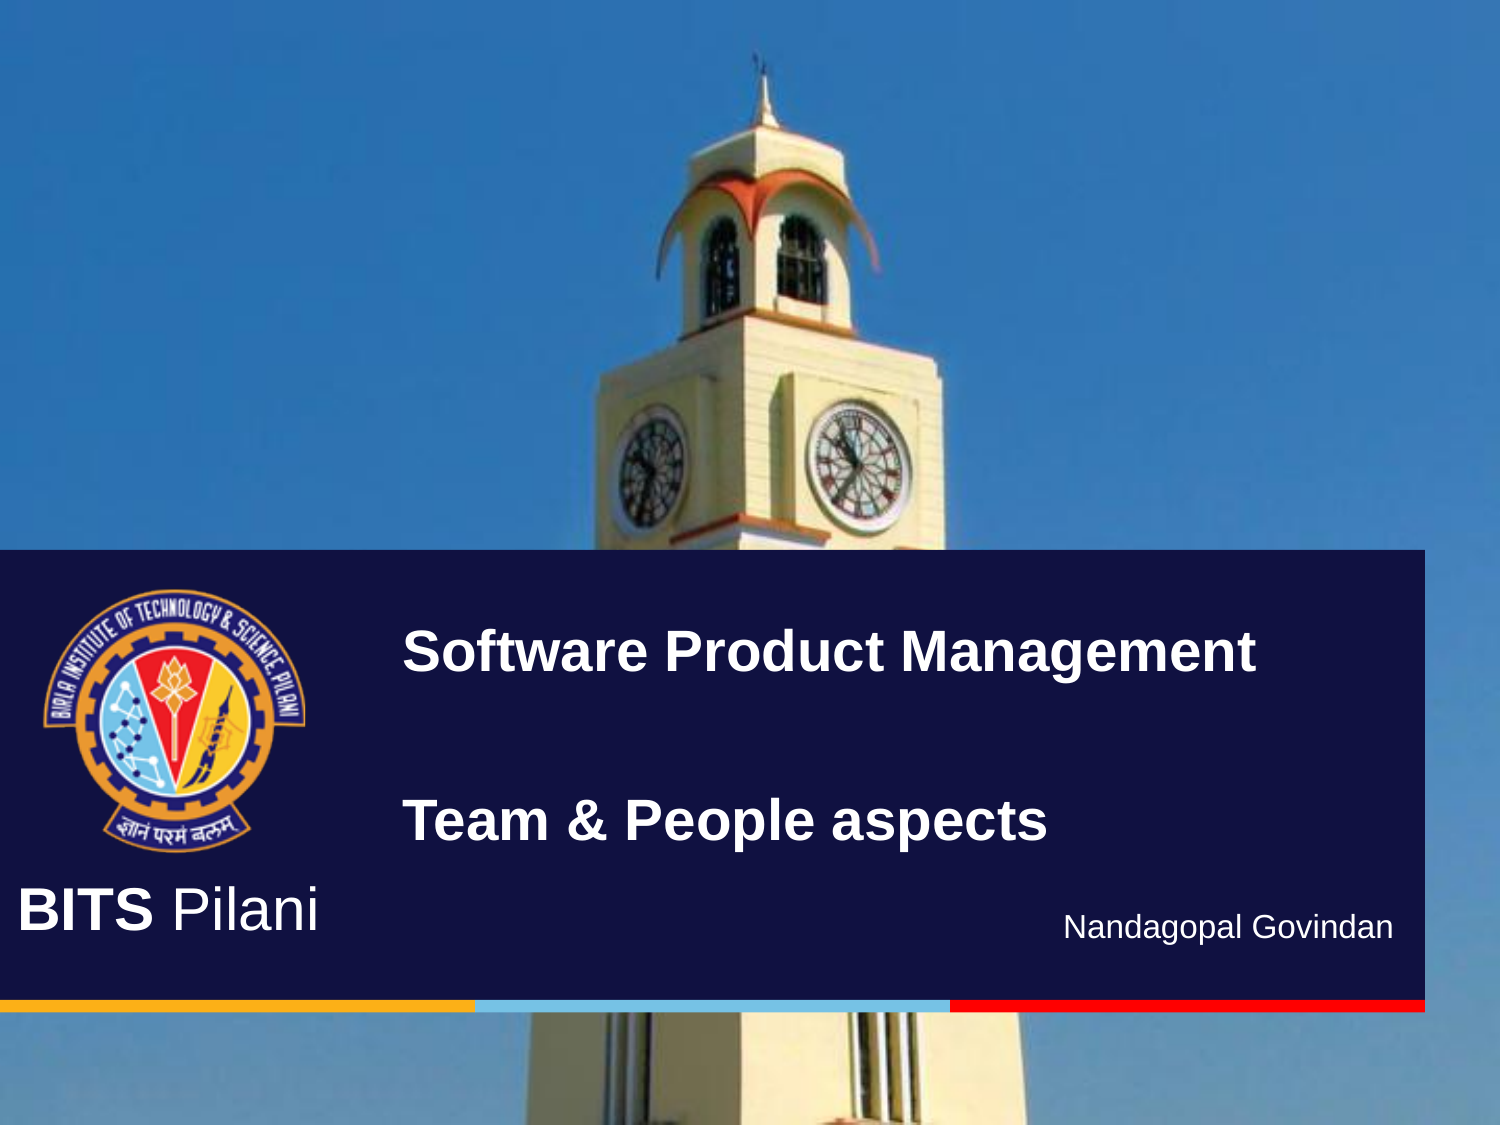

# Software Product Management Team & People aspects
Nandagopal Govindan